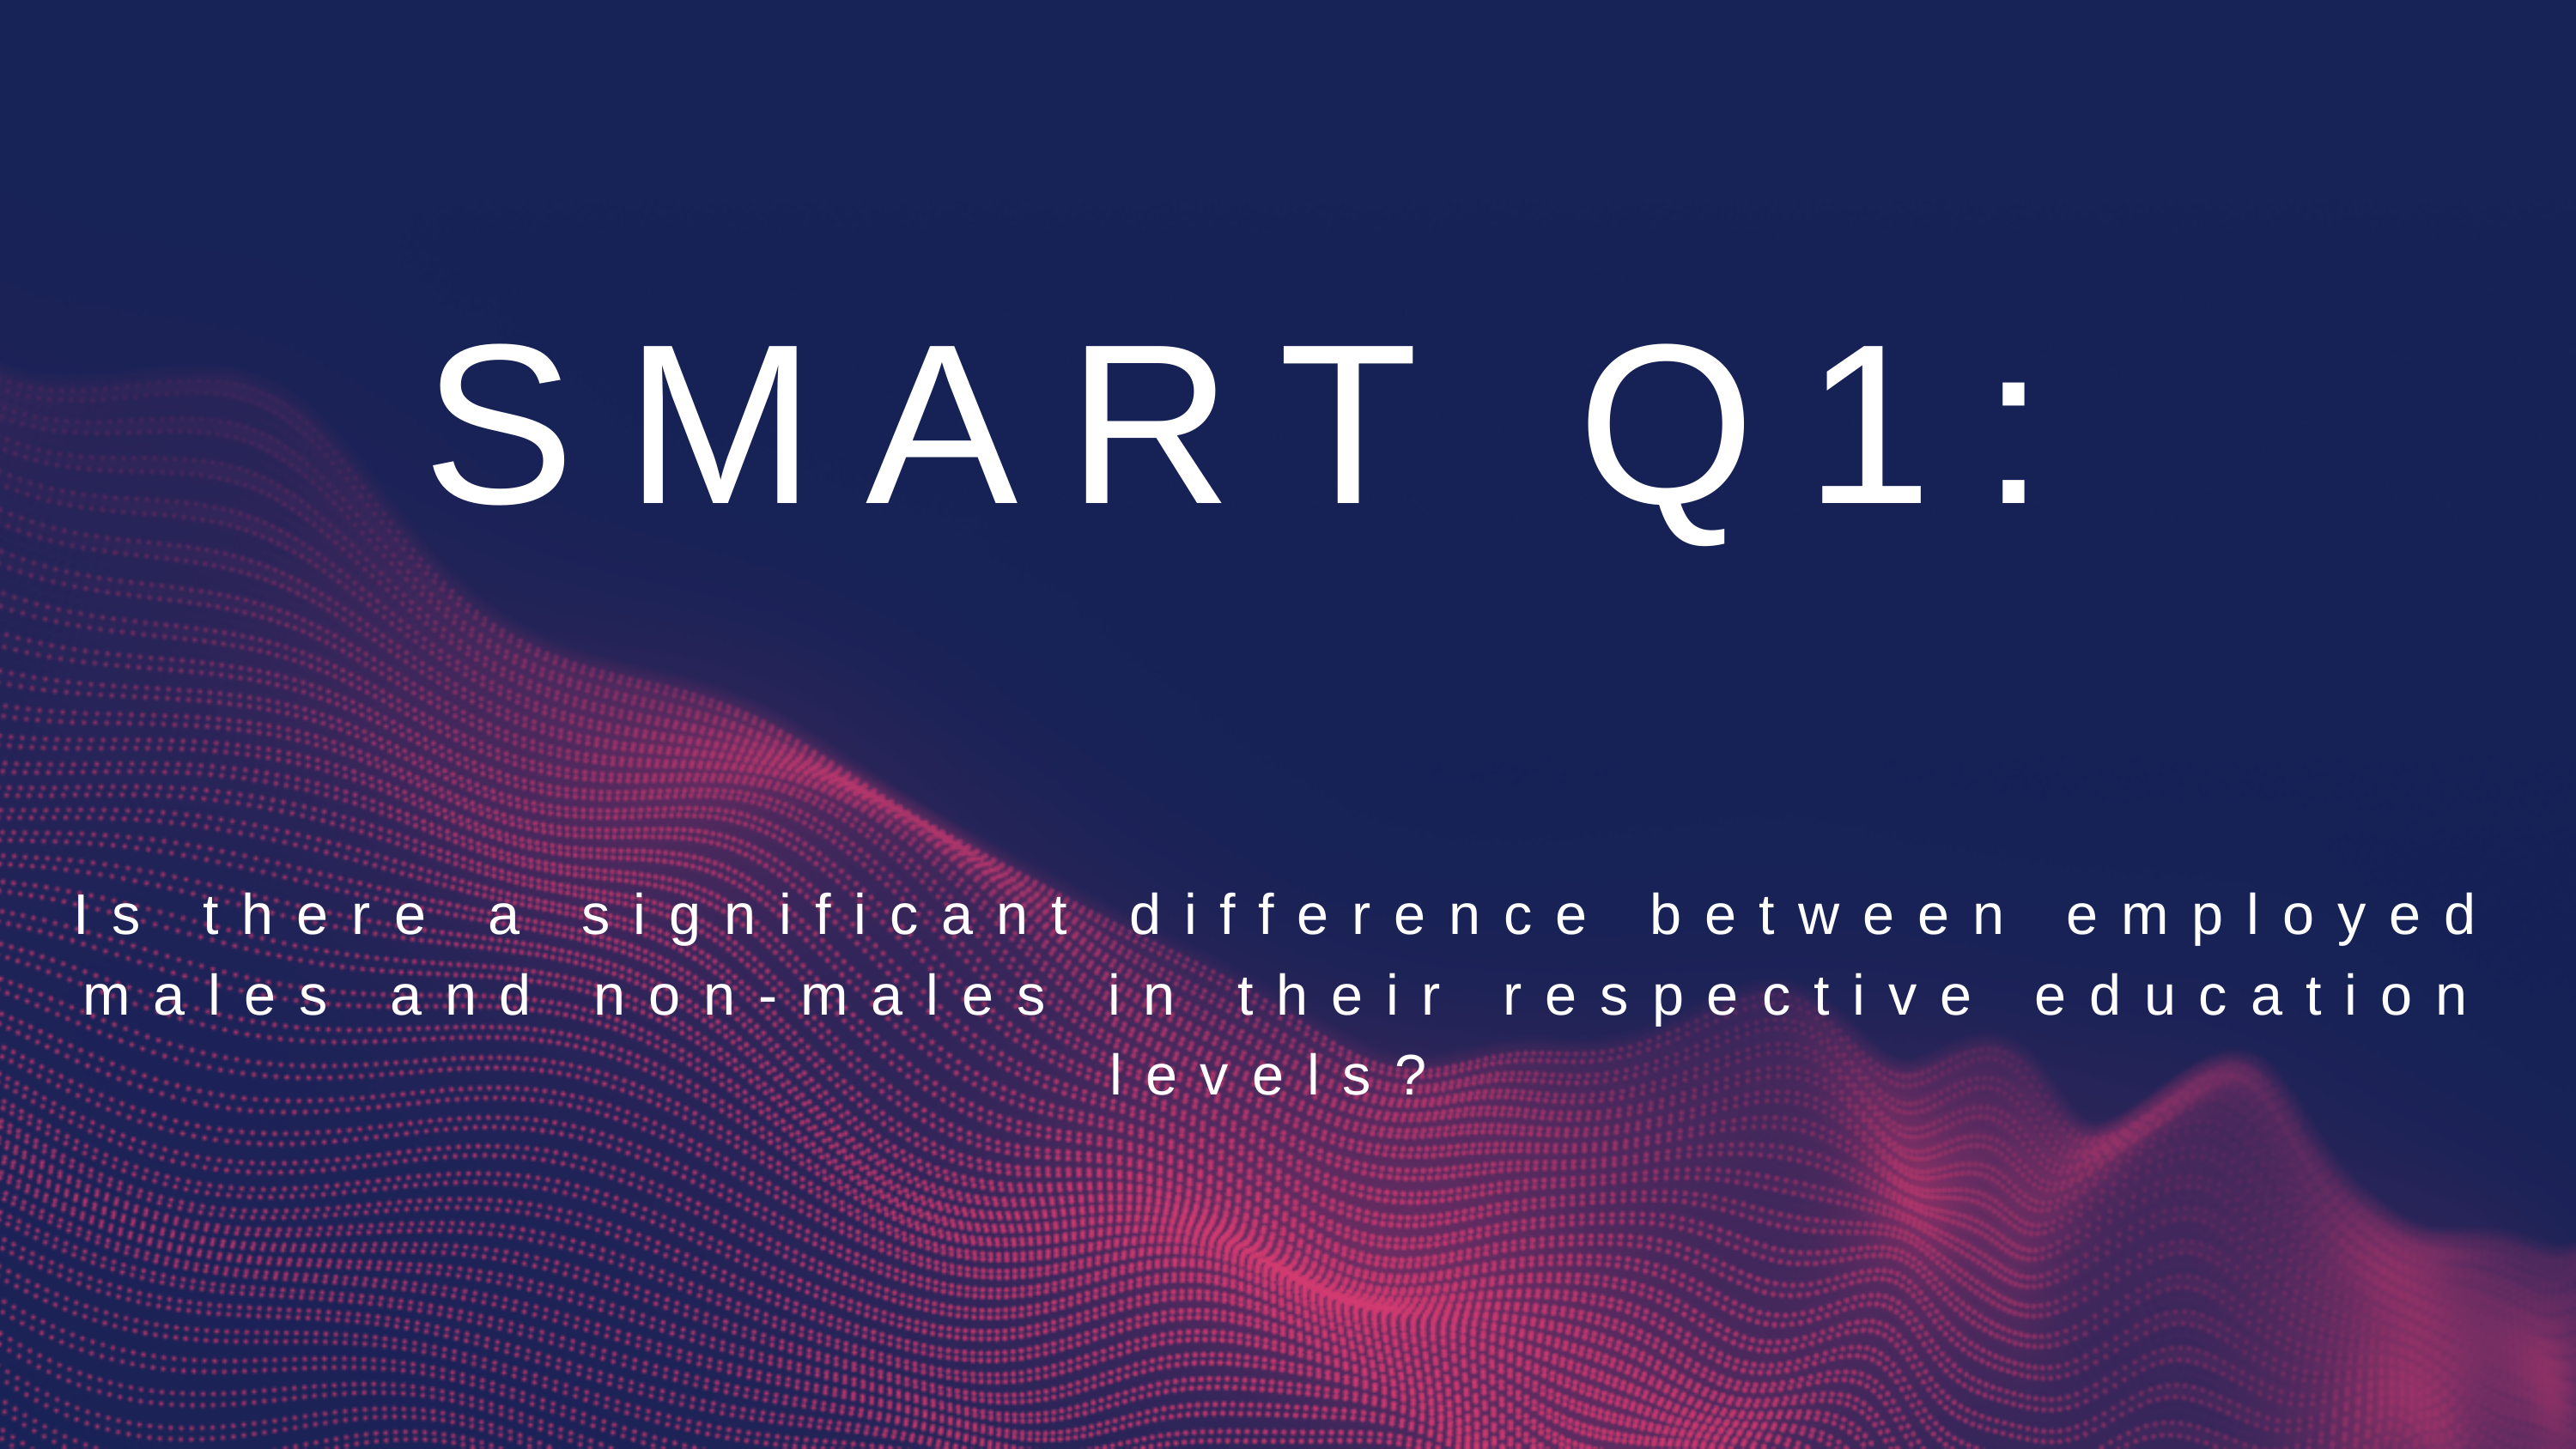

SMART Q1:
Is there a significant difference between employed males and non-males in their respective education levels?